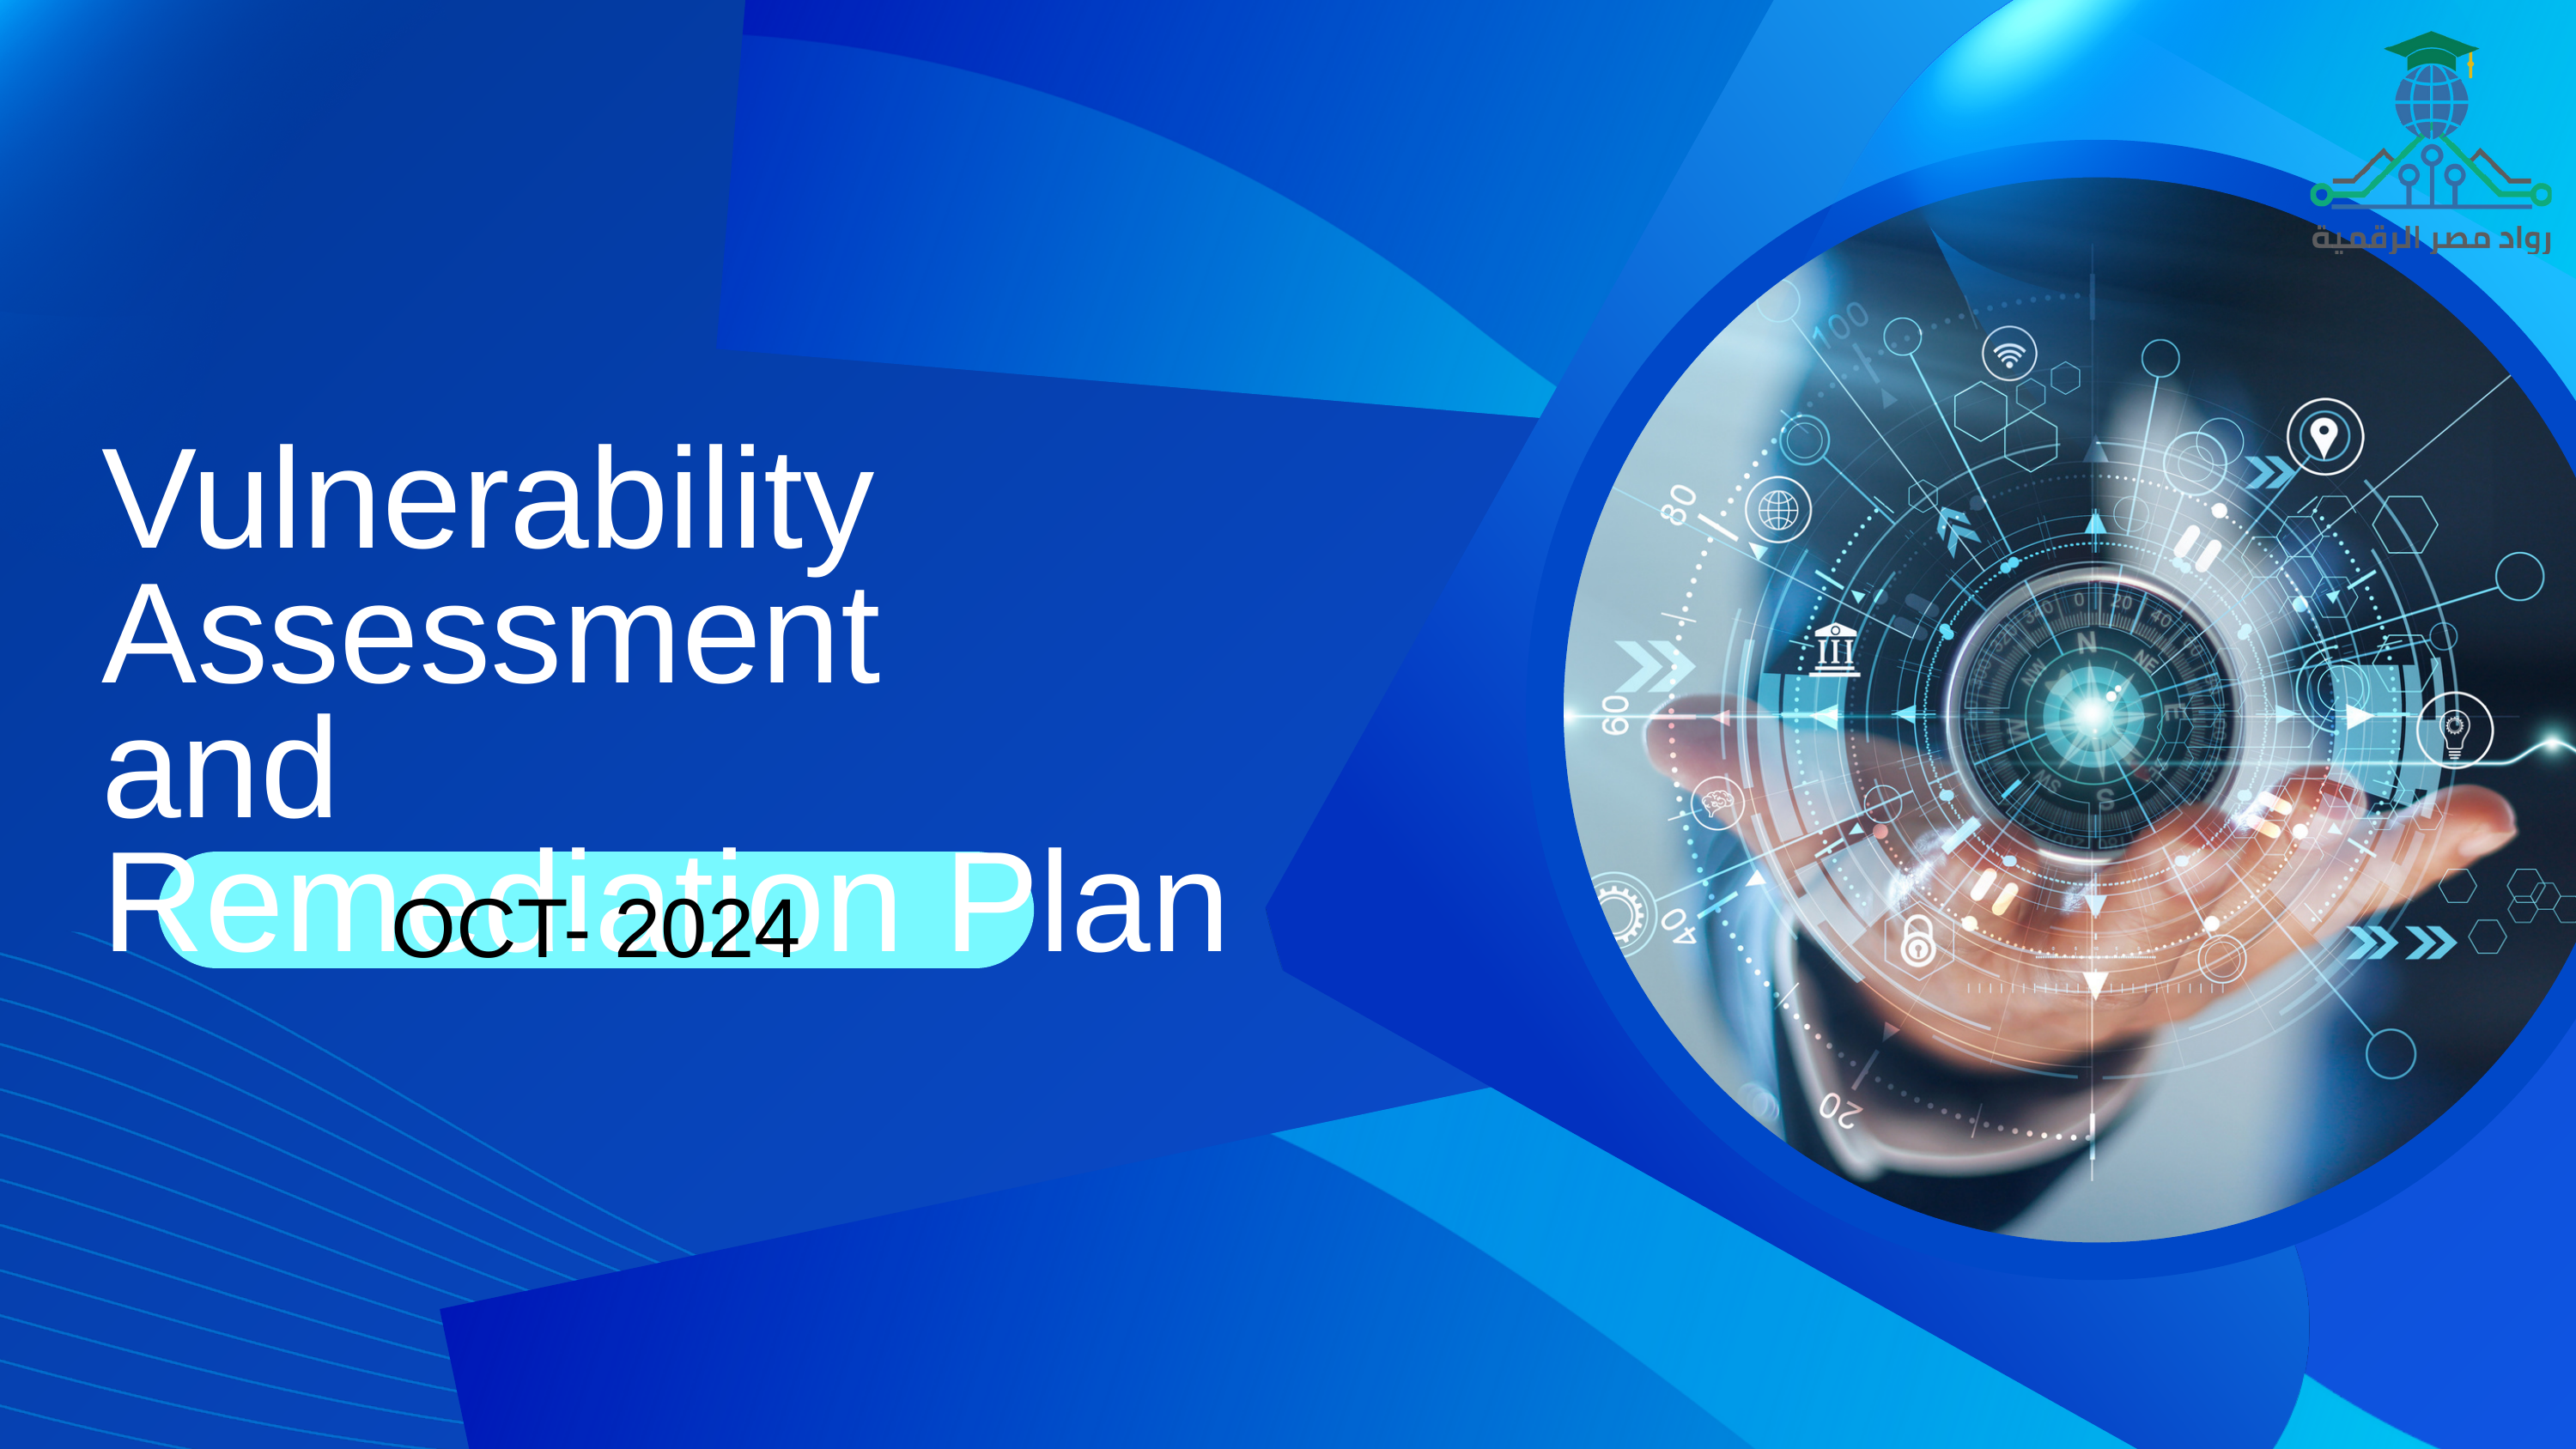

Vulnerability Assessment
and
Remediation Plan

OCT- 2024